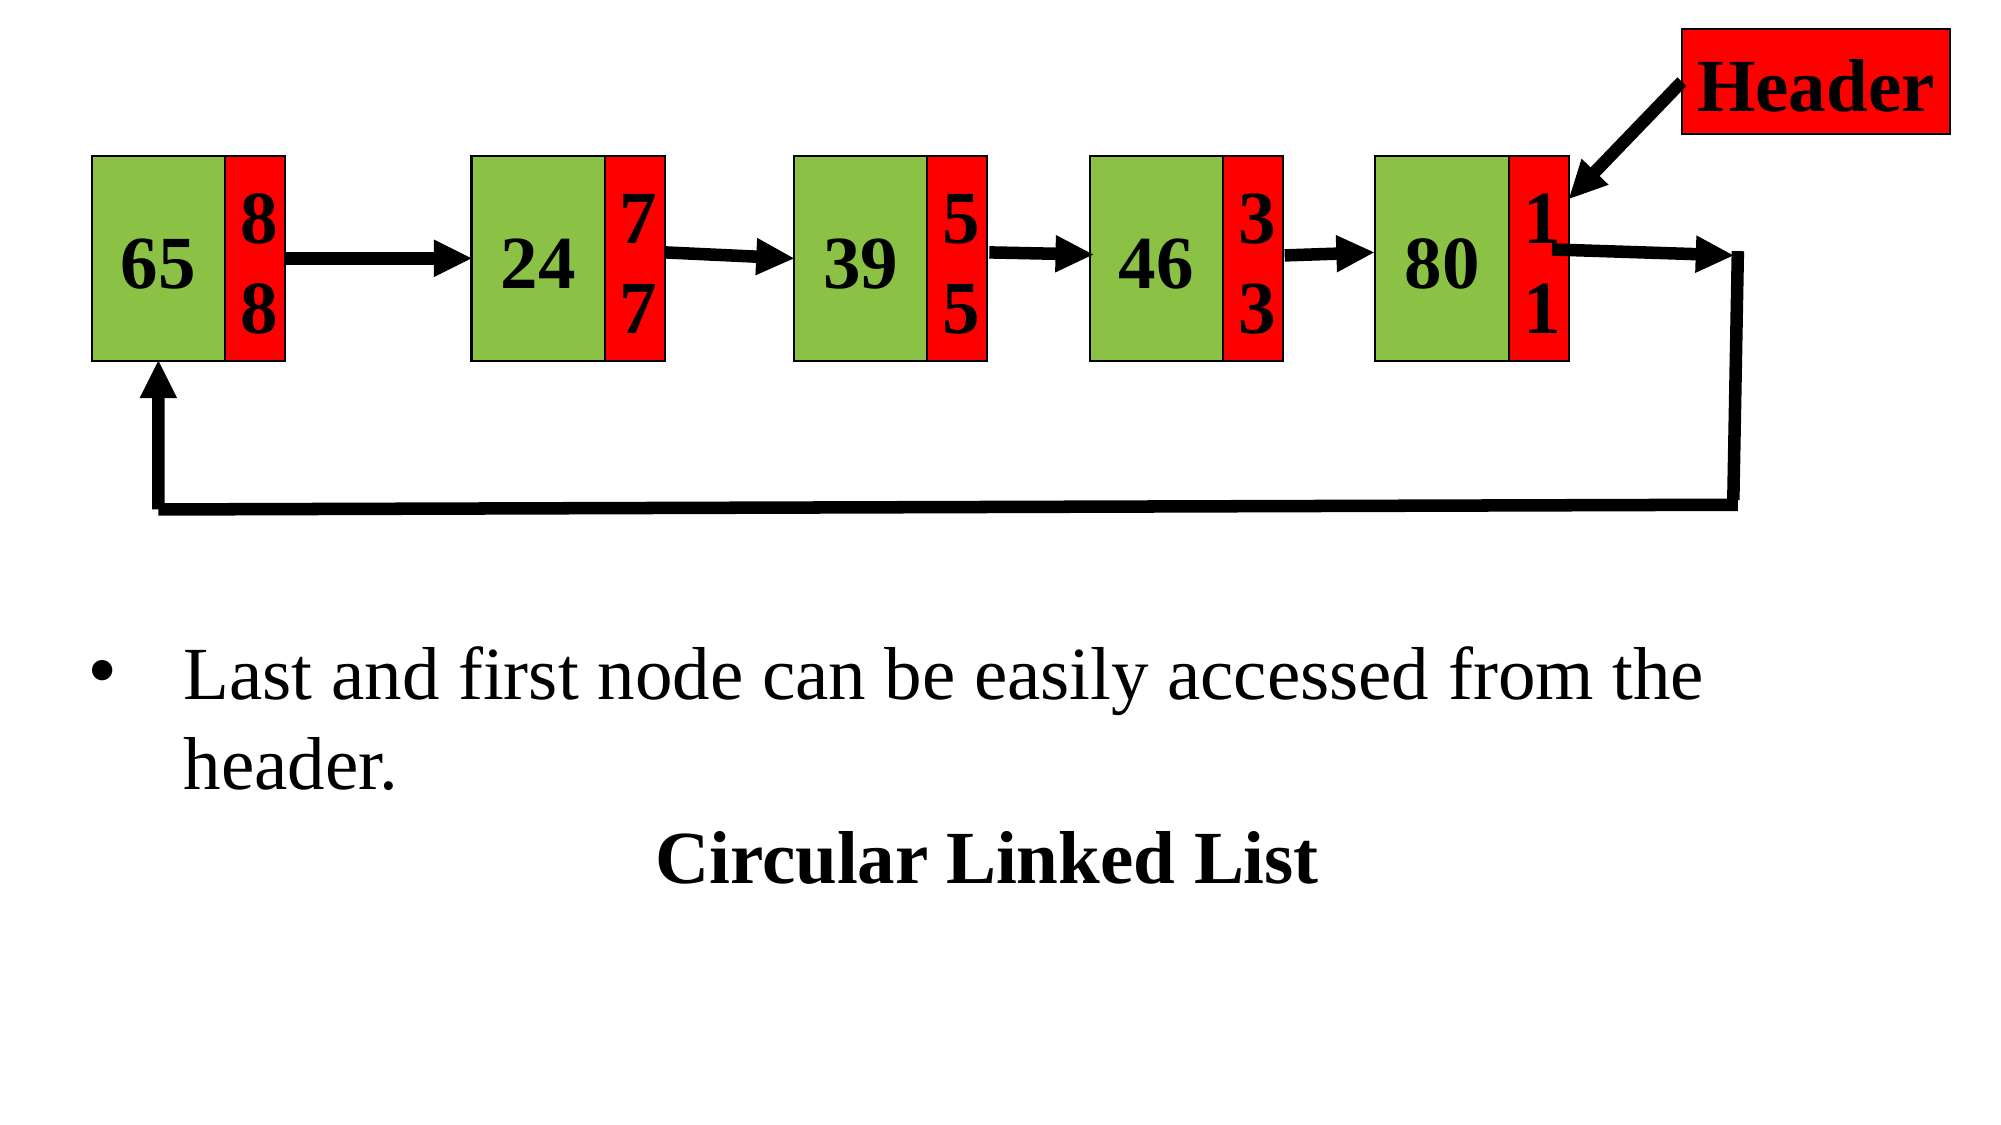

Header
65
88
24
77
39
55
46
33
80
11
Last and first node can be easily accessed from the header.
Circular Linked List